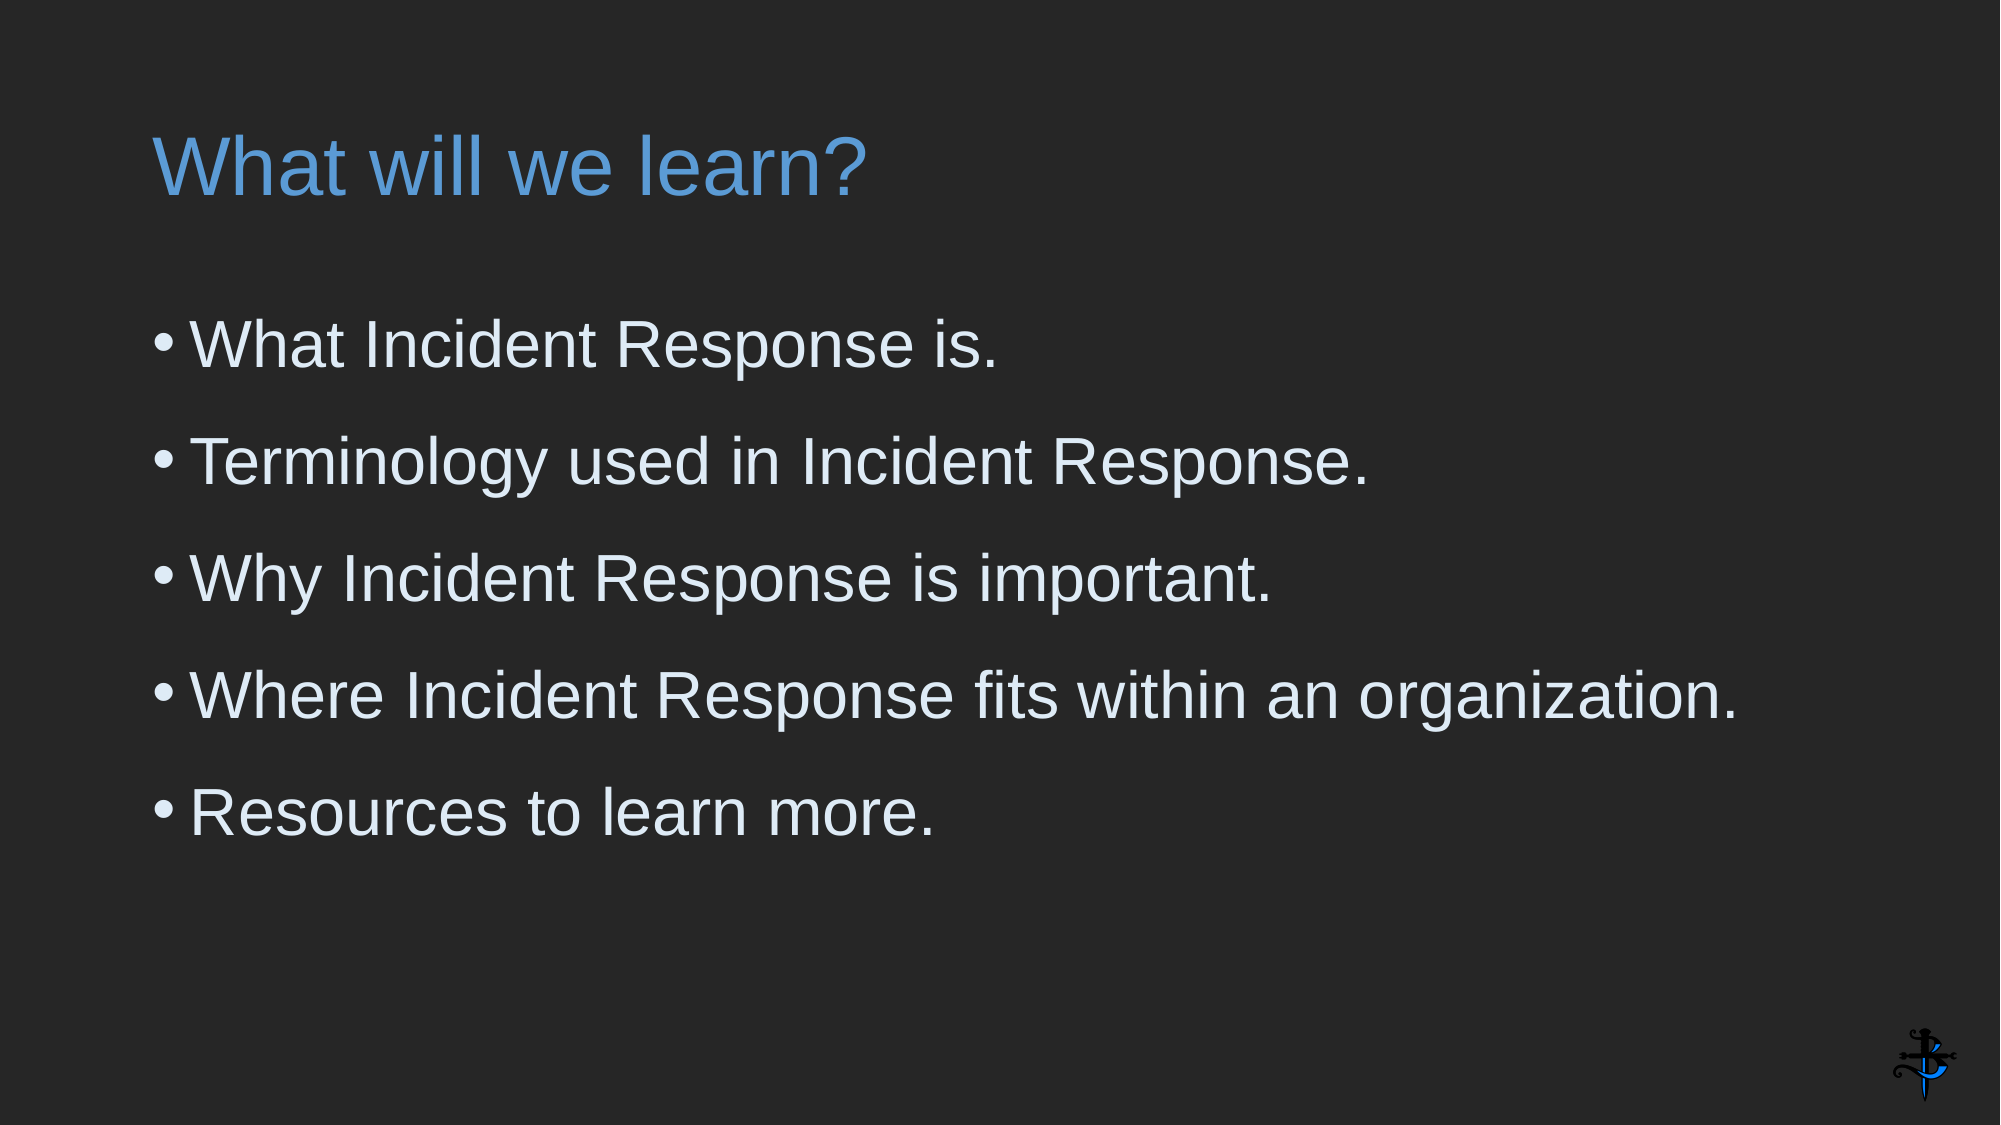

# What will we learn?
What Incident Response is.
Terminology used in Incident Response.
Why Incident Response is important.
Where Incident Response fits within an organization.
Resources to learn more.